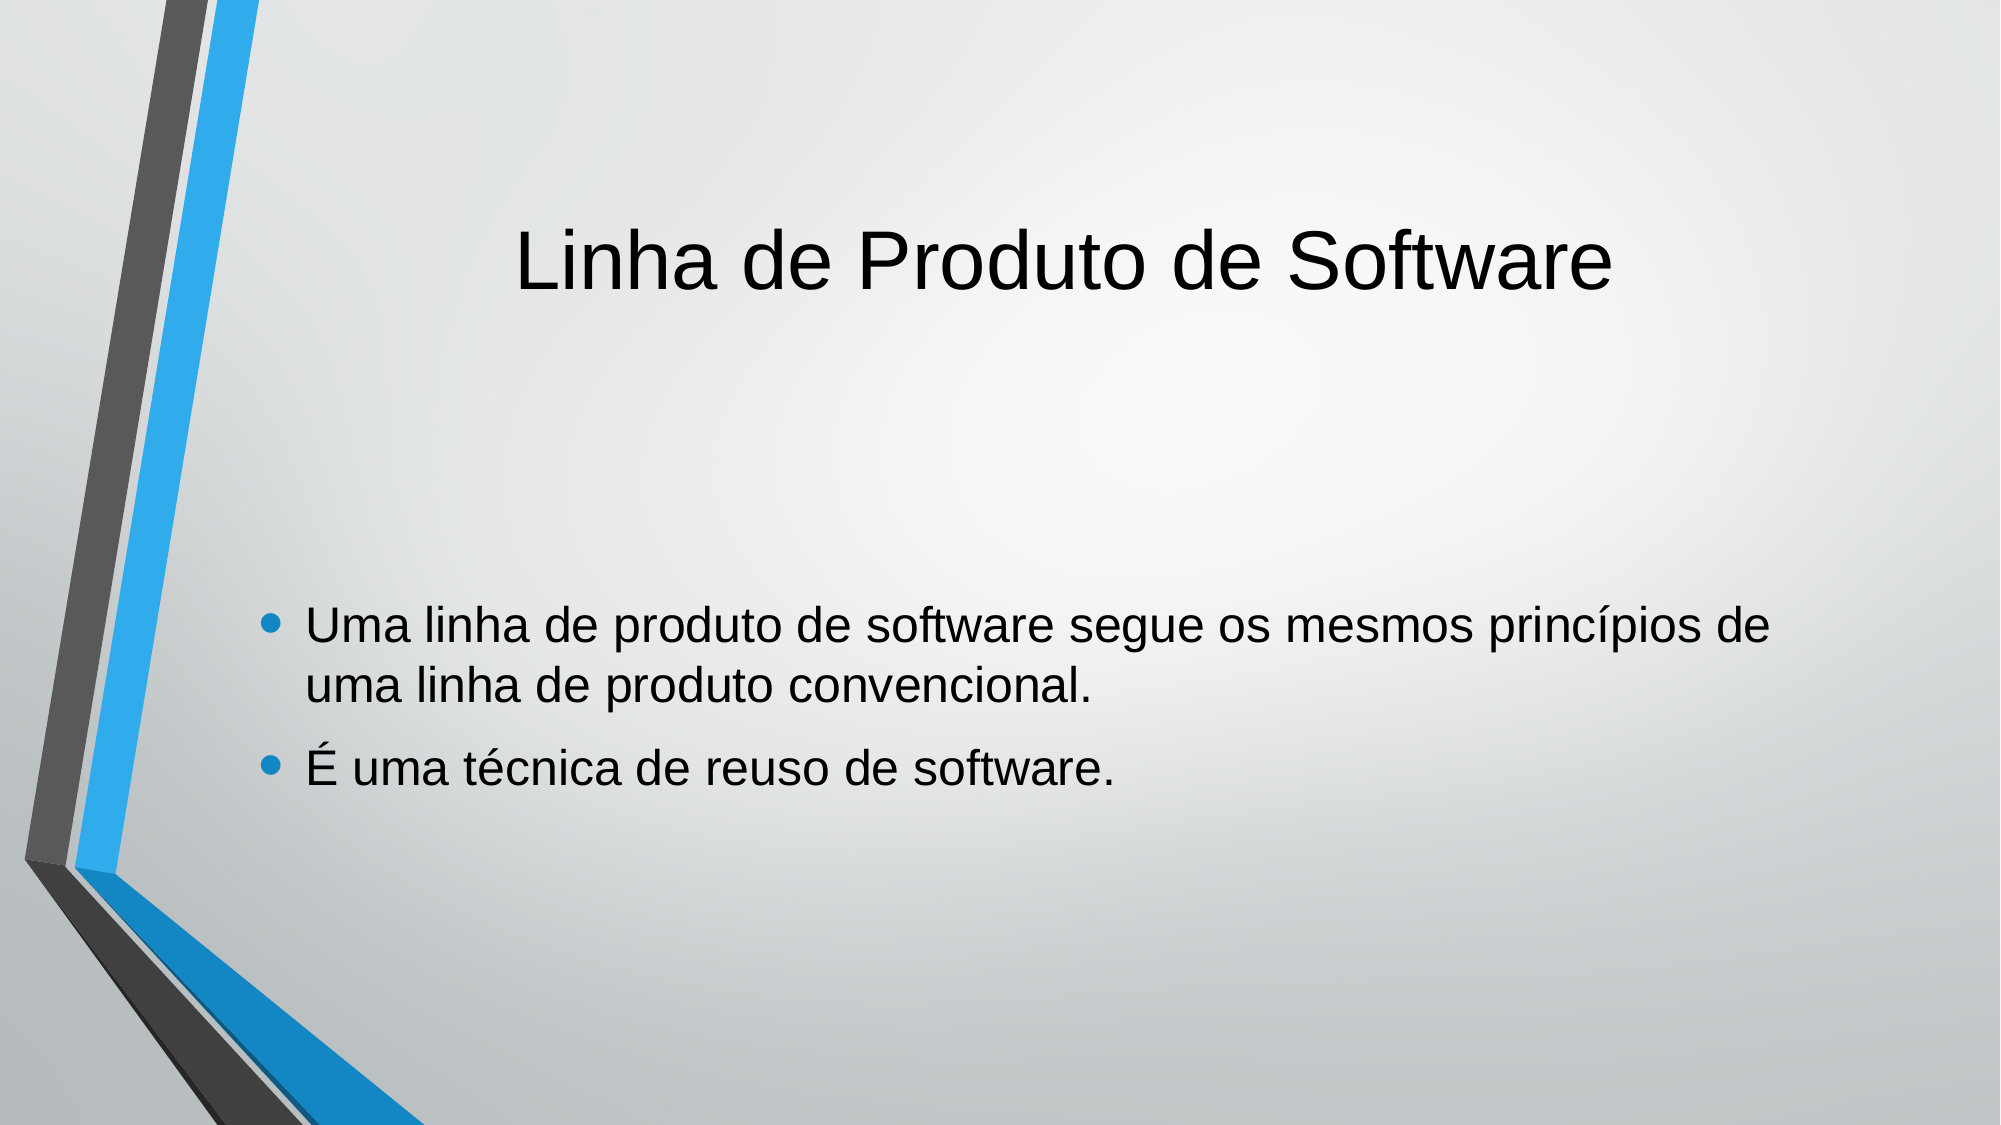

# Linha de Produto de Software
Uma linha de produto de software segue os mesmos princípios de uma linha de produto convencional.
É uma técnica de reuso de software.